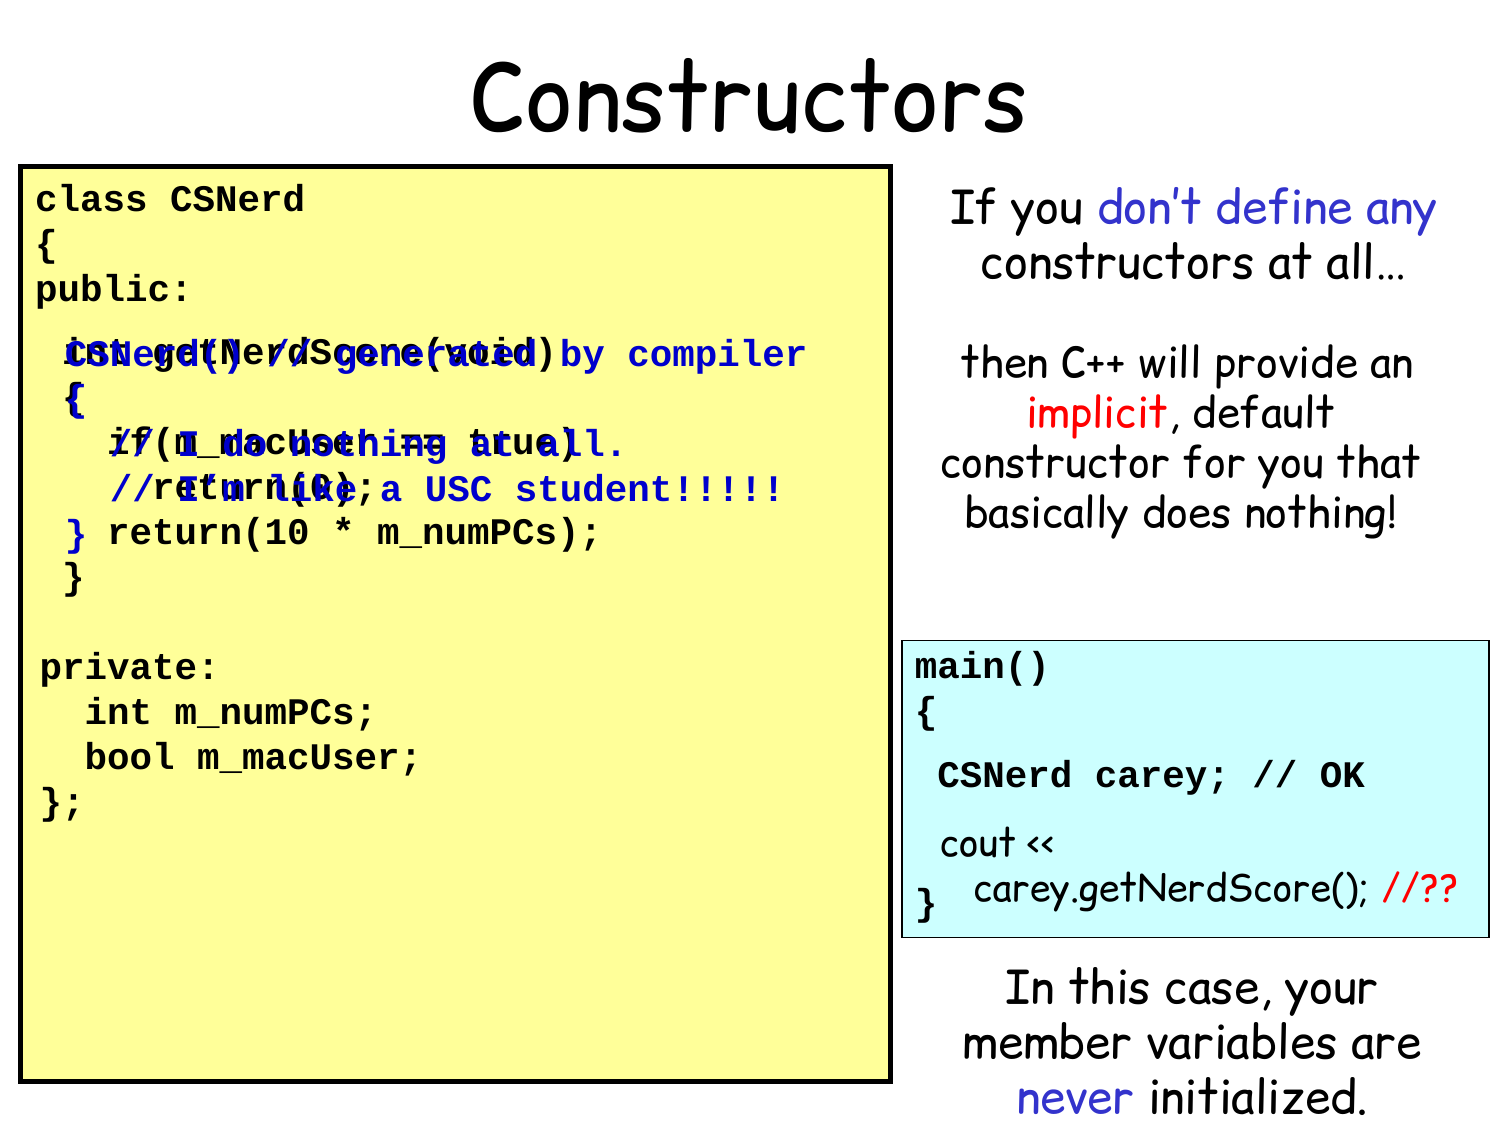

# Constructors
class CSNerd
{
public:

If you don’t define any constructors at all…
 int getNerdScore(void)
 {
   if(m_macUser == true)
     return(0);
   return(10 * m_numPCs);
 }

private:
  int m_numPCs;
  bool m_macUser;
};

CSNerd() // generated by compiler
{
  // I do nothing at all.
  // I’m like a USC student!!!!!
}
 then C++ will provide an implicit, default constructor for you that basically does nothing!
main()
{
 CSNerd carey; // OK

}

cout <<
   carey.getNerdScore(); //??
In this case, your member variables are never initialized.